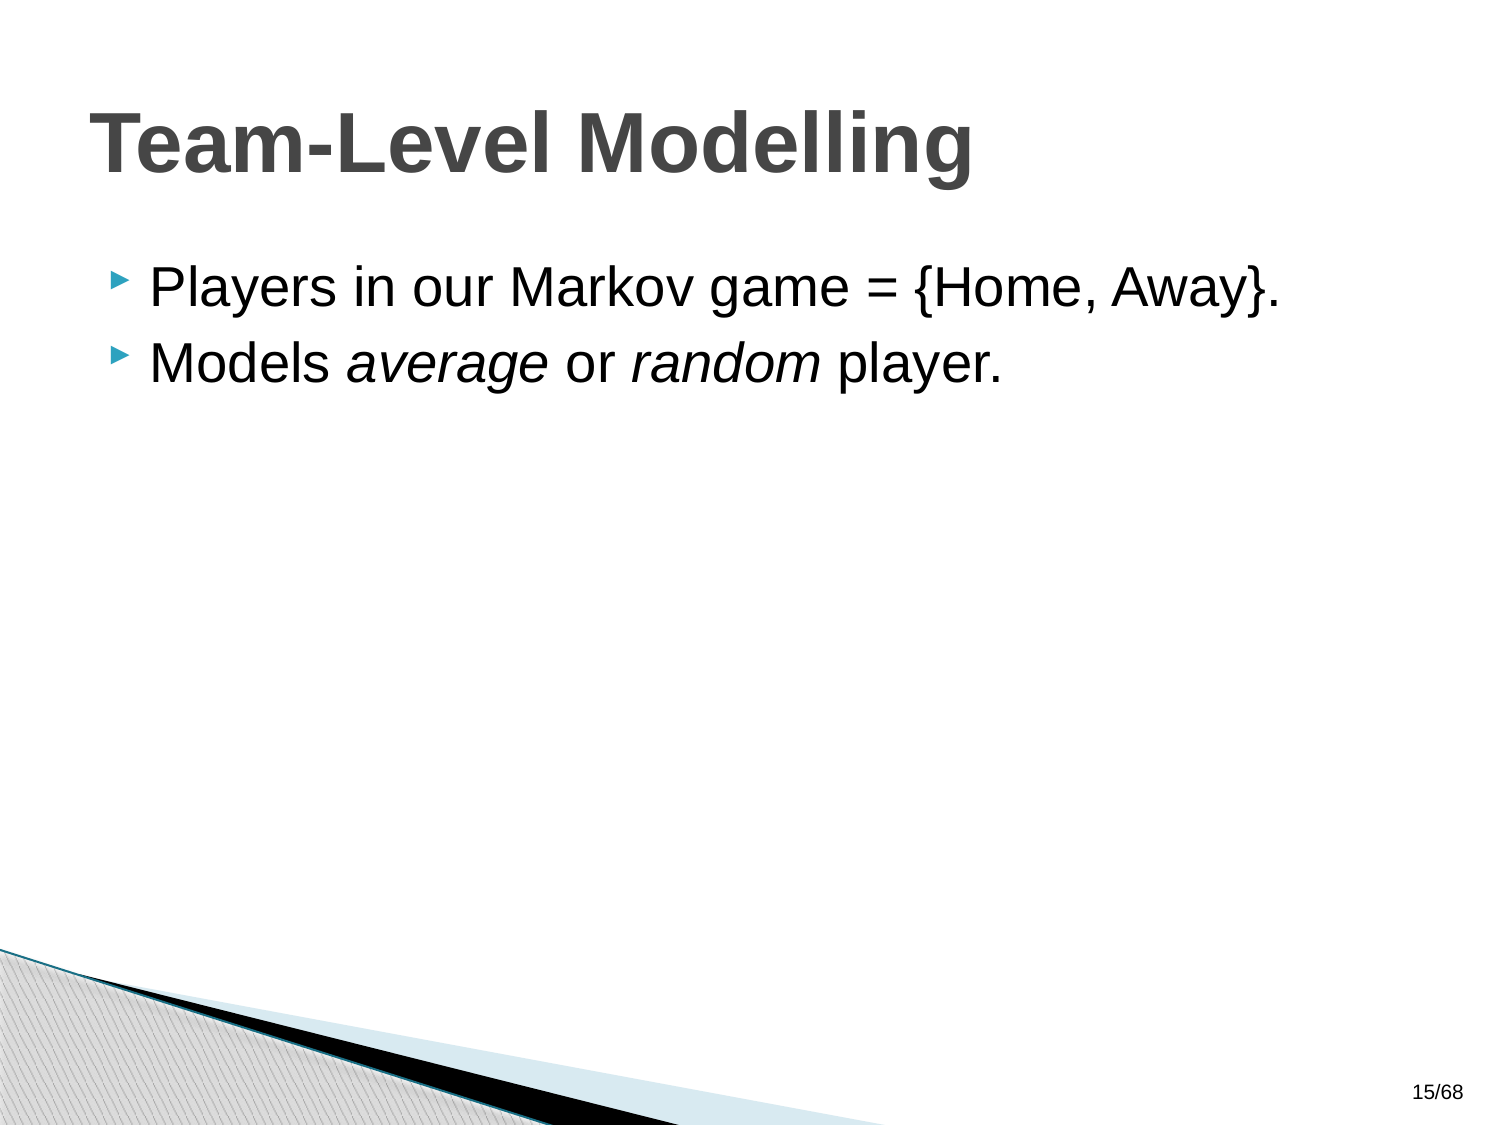

# Team-Level Modelling
Players in our Markov game = {Home, Away}.
Models average or random player.
15/68